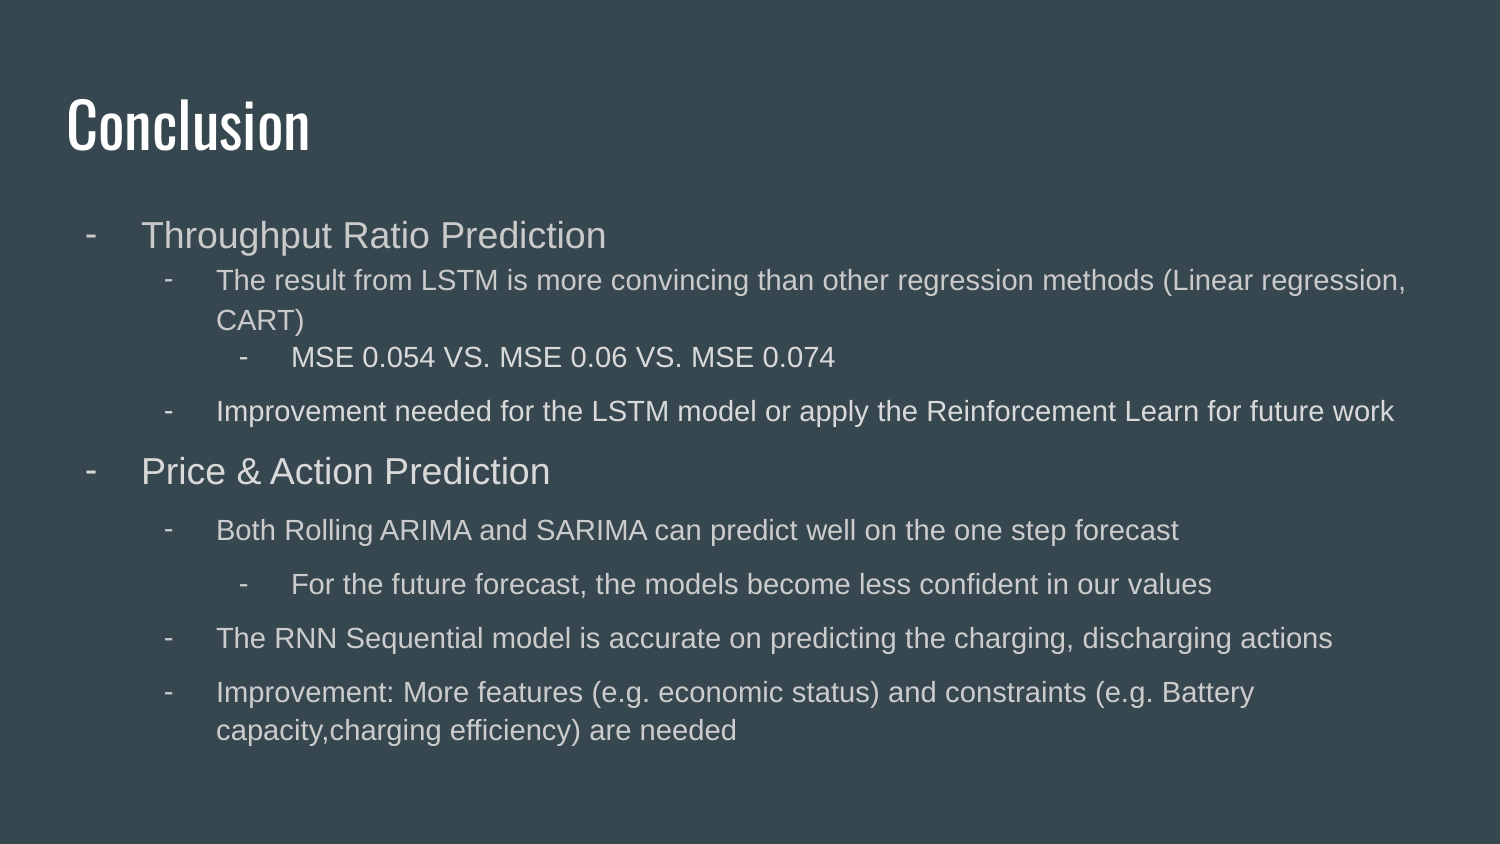

# Conclusion
Throughput Ratio Prediction
The result from LSTM is more convincing than other regression methods (Linear regression, CART)
MSE 0.054 VS. MSE 0.06 VS. MSE 0.074
Improvement needed for the LSTM model or apply the Reinforcement Learn for future work
Price & Action Prediction
Both Rolling ARIMA and SARIMA can predict well on the one step forecast
For the future forecast, the models become less confident in our values
The RNN Sequential model is accurate on predicting the charging, discharging actions
Improvement: More features (e.g. economic status) and constraints (e.g. Battery capacity,charging efficiency) are needed